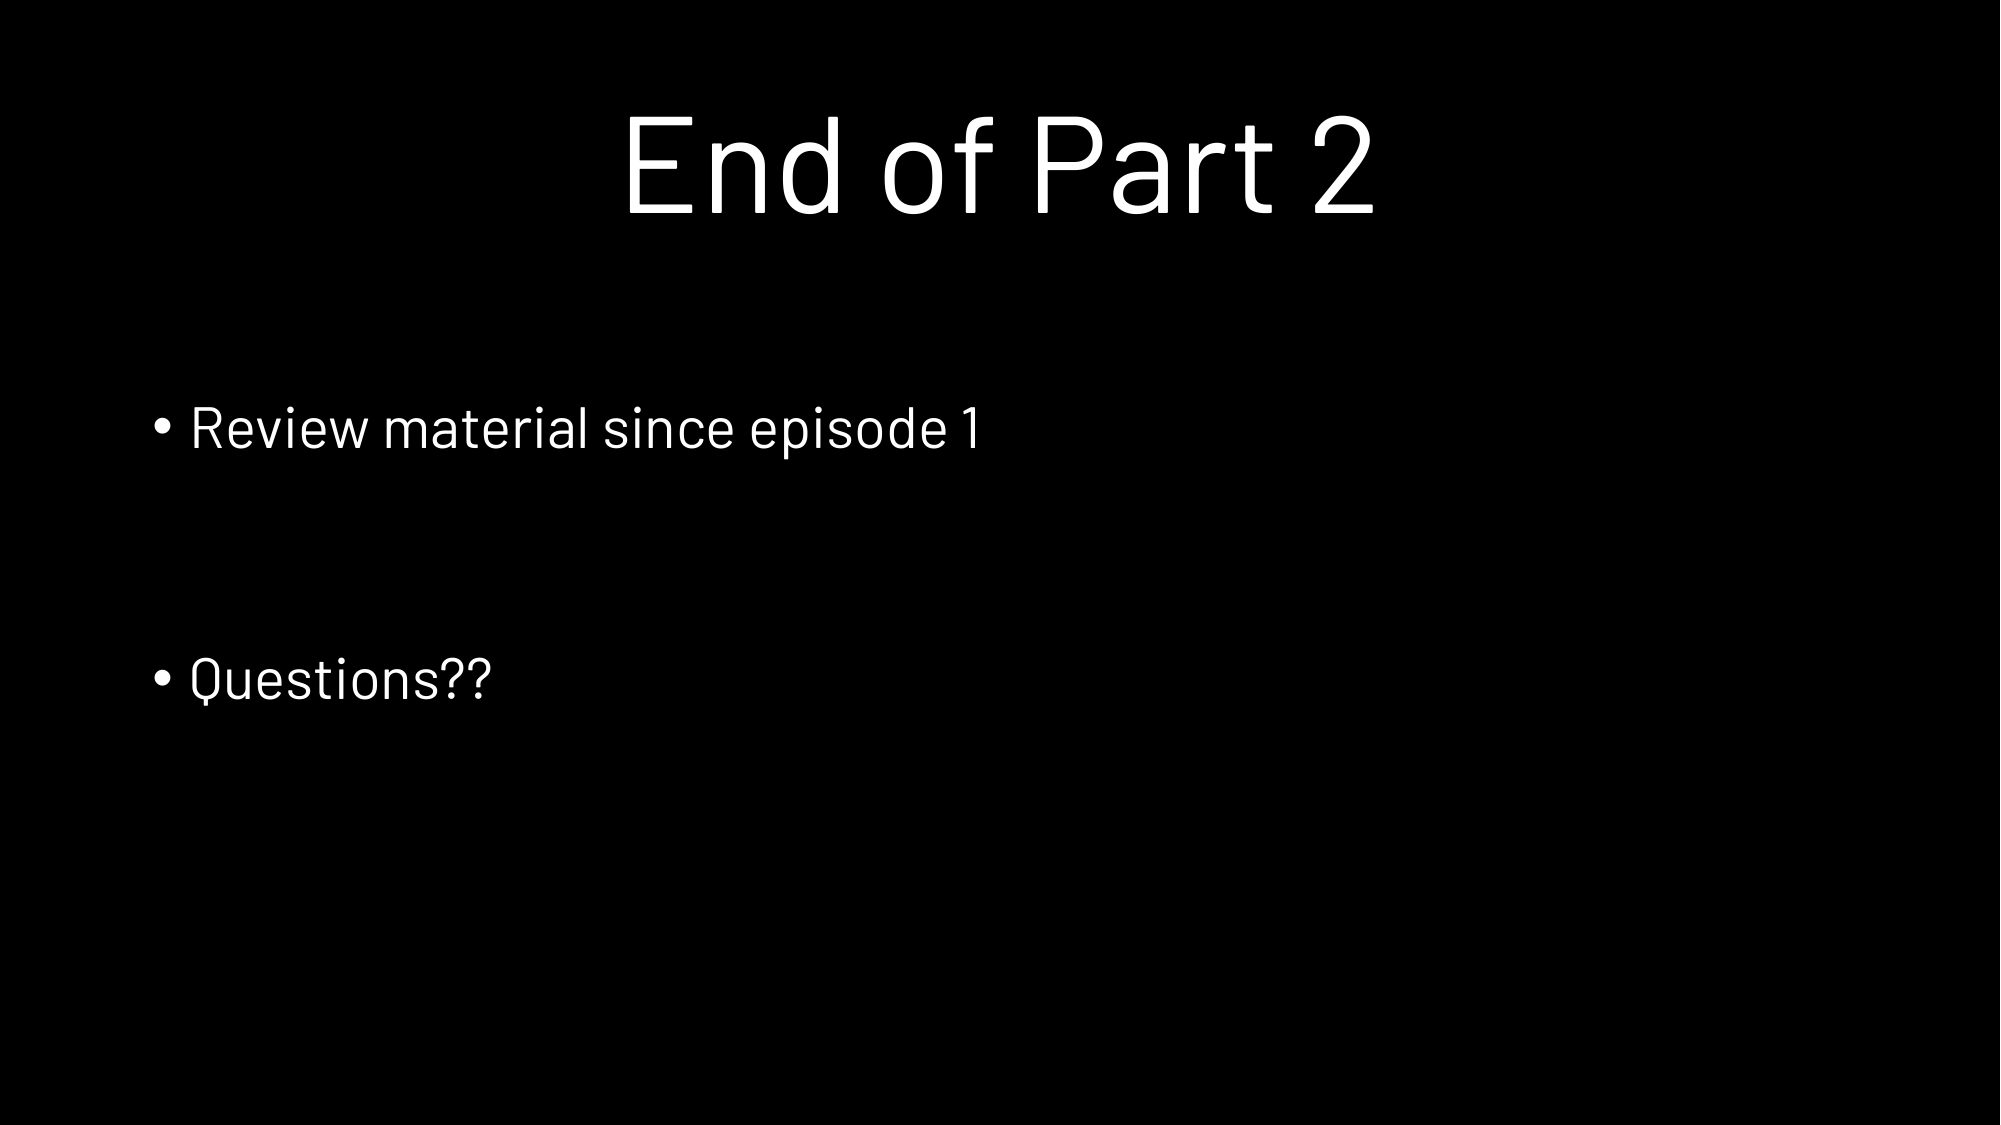

# End of Part 2

Review material since episode 1

Questions??